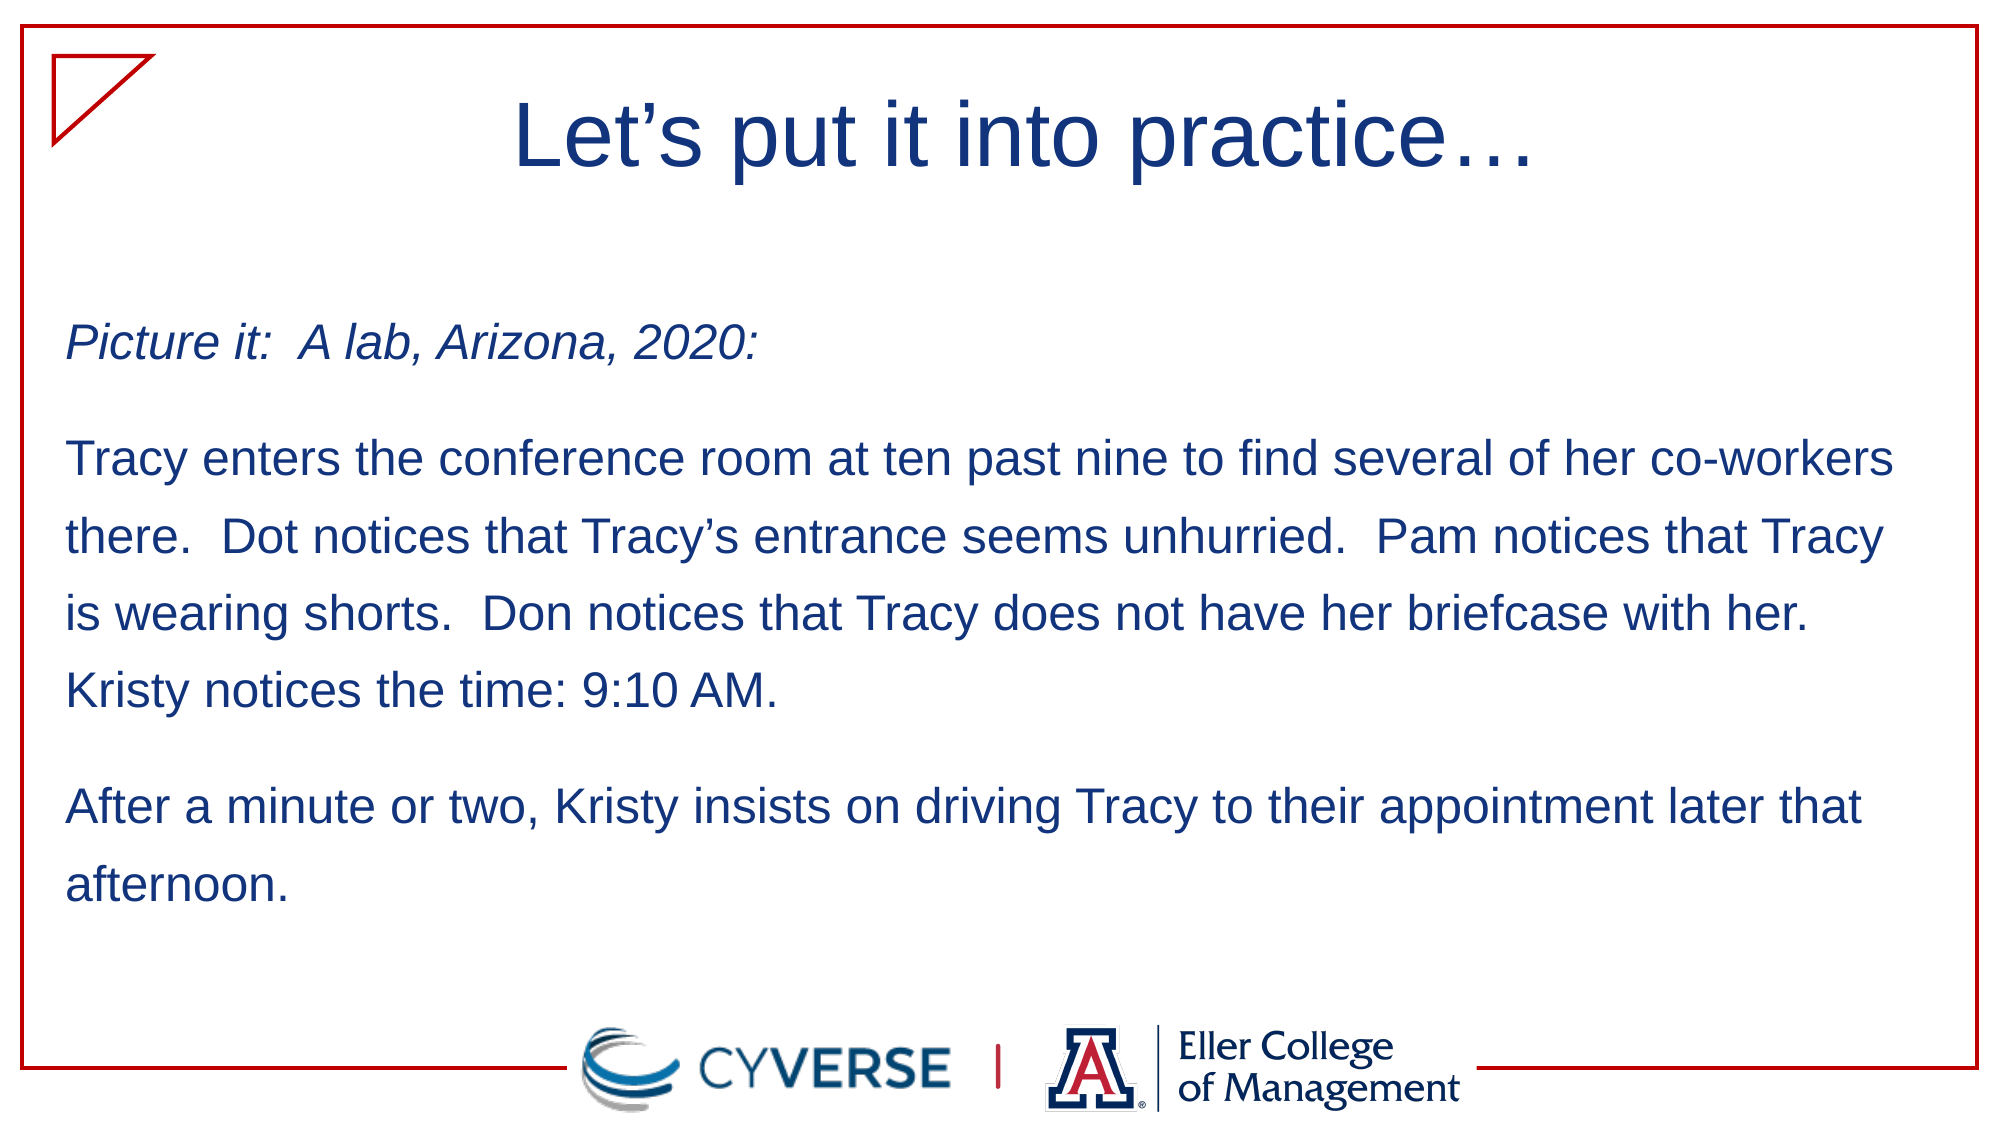

# Let’s put it into practice…

Picture it:  A lab, Arizona, 2020:

Tracy enters the conference room at ten past nine to find several of her co-workers there.  Dot notices that Tracy’s entrance seems unhurried.  Pam notices that Tracy is wearing shorts.  Don notices that Tracy does not have her briefcase with her.  Kristy notices the time: 9:10 AM.

After a minute or two, Kristy insists on driving Tracy to their appointment later that afternoon.